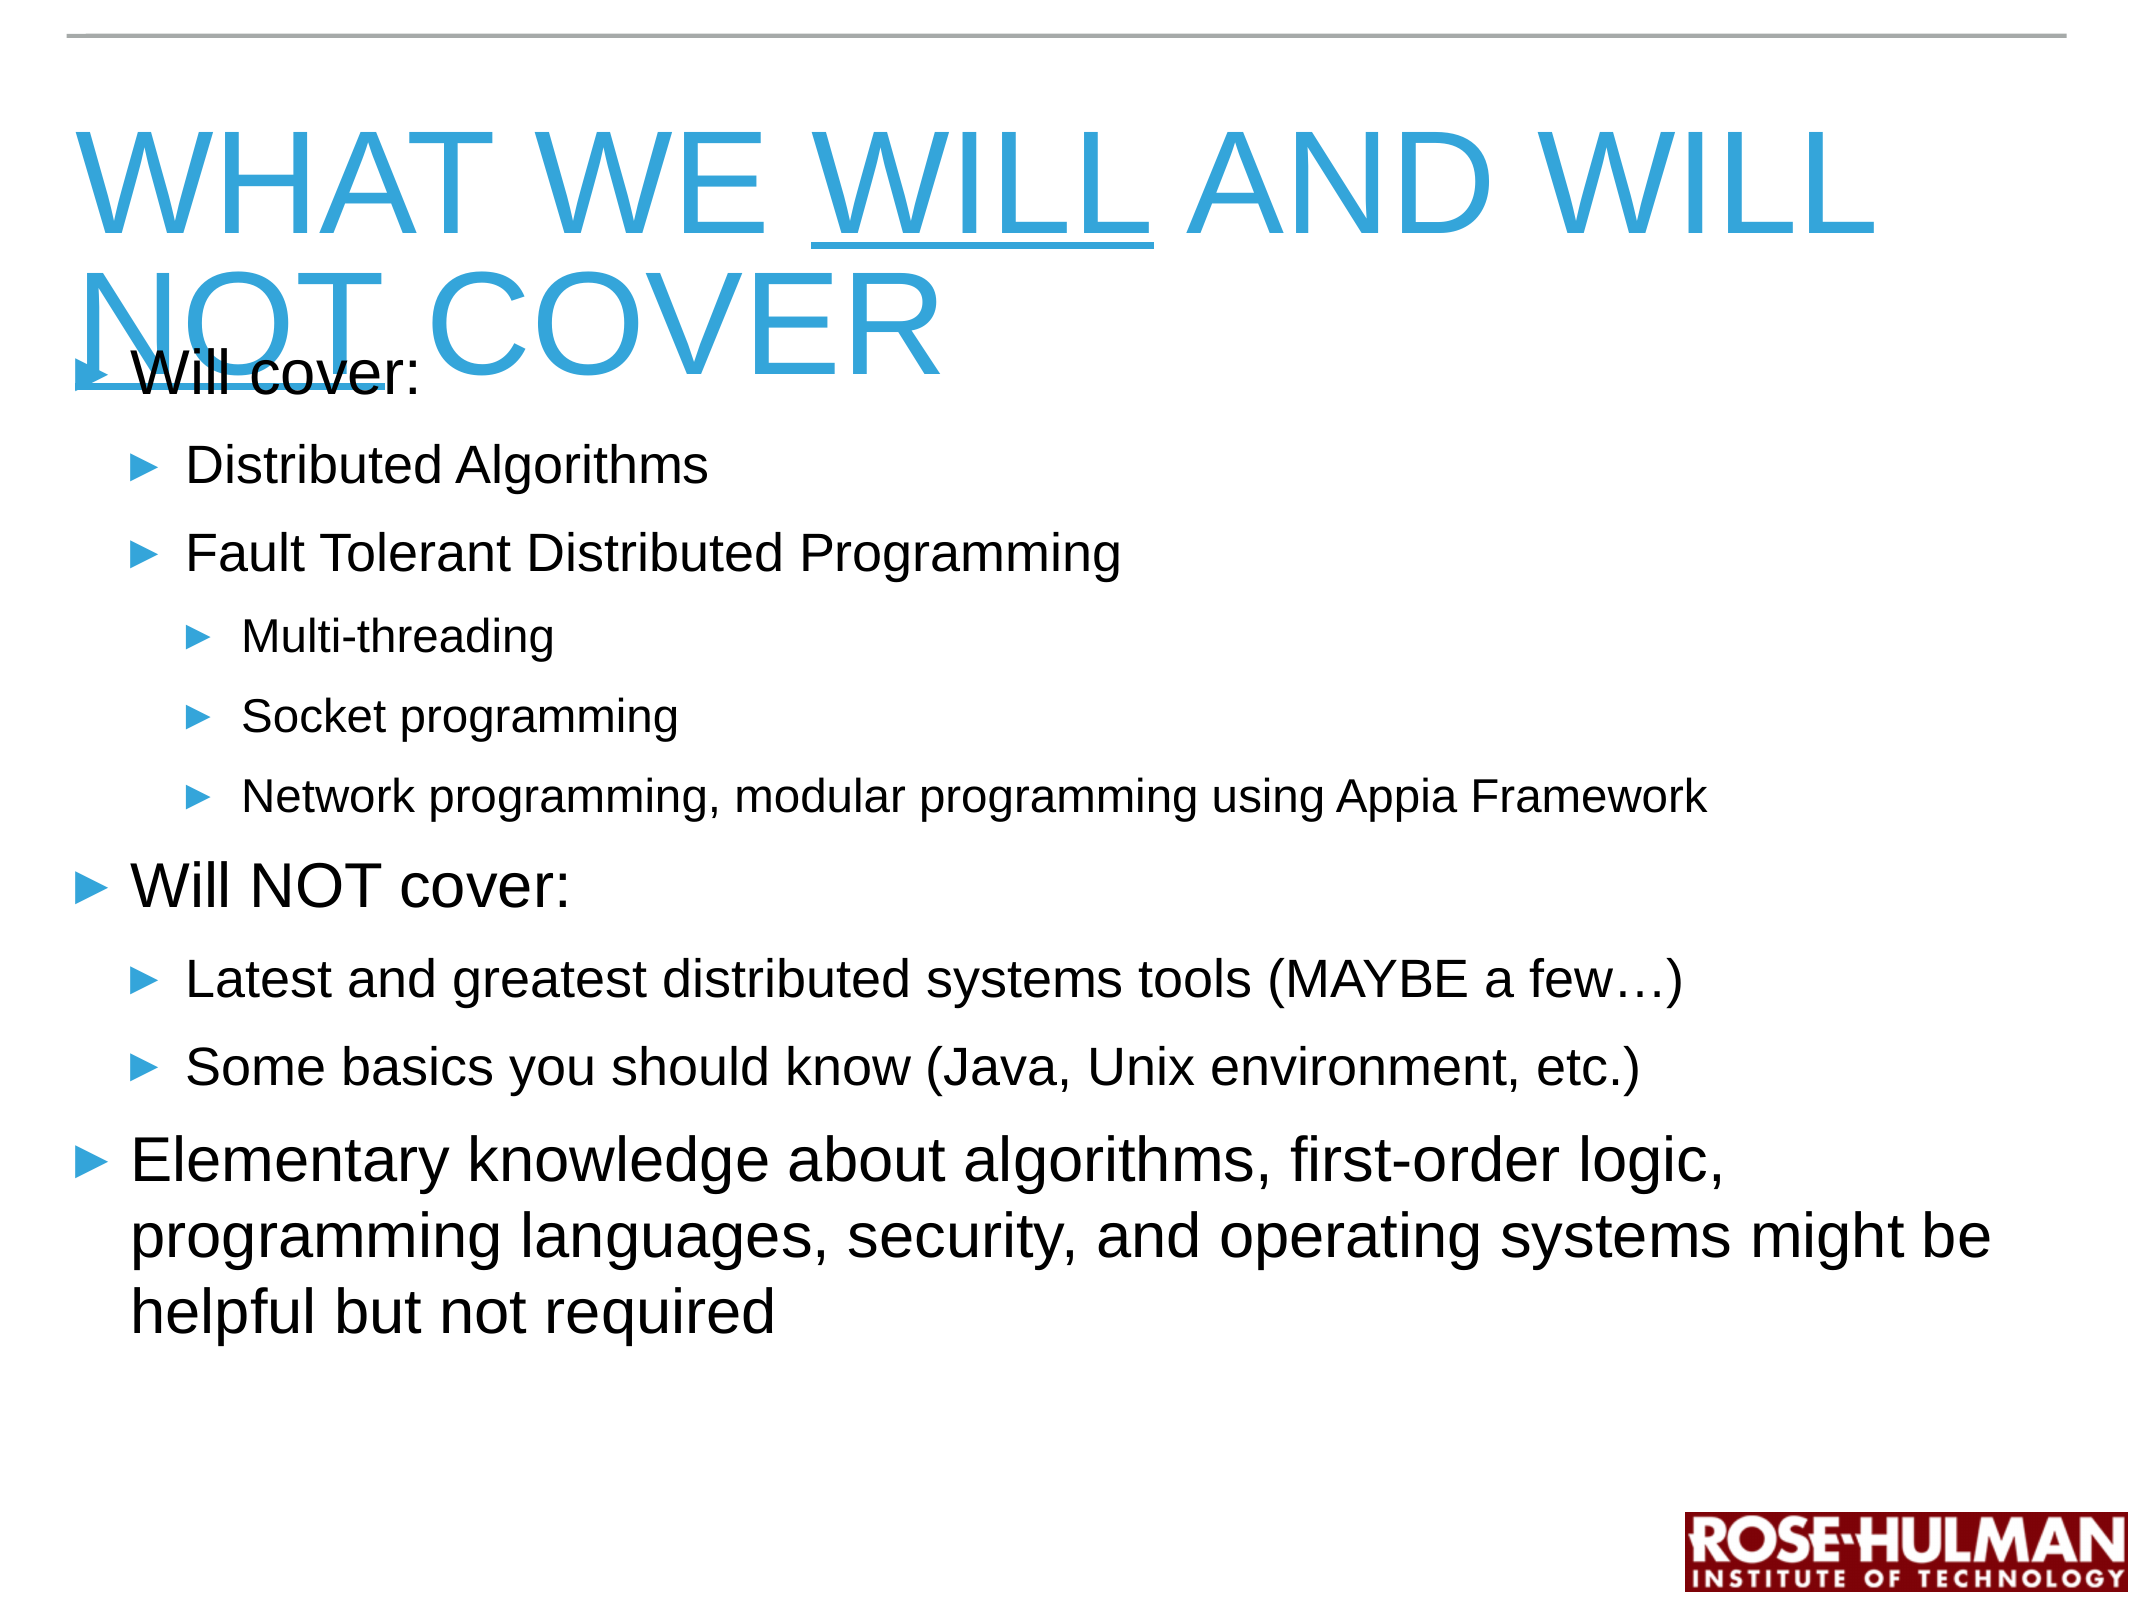

# What we will and will not cover
Will cover:
Distributed Algorithms
Fault Tolerant Distributed Programming
Multi-threading
Socket programming
Network programming, modular programming using Appia Framework
Will NOT cover:
Latest and greatest distributed systems tools (MAYBE a few…)
Some basics you should know (Java, Unix environment, etc.)
Elementary knowledge about algorithms, first-order logic, programming languages, security, and operating systems might be helpful but not required
4